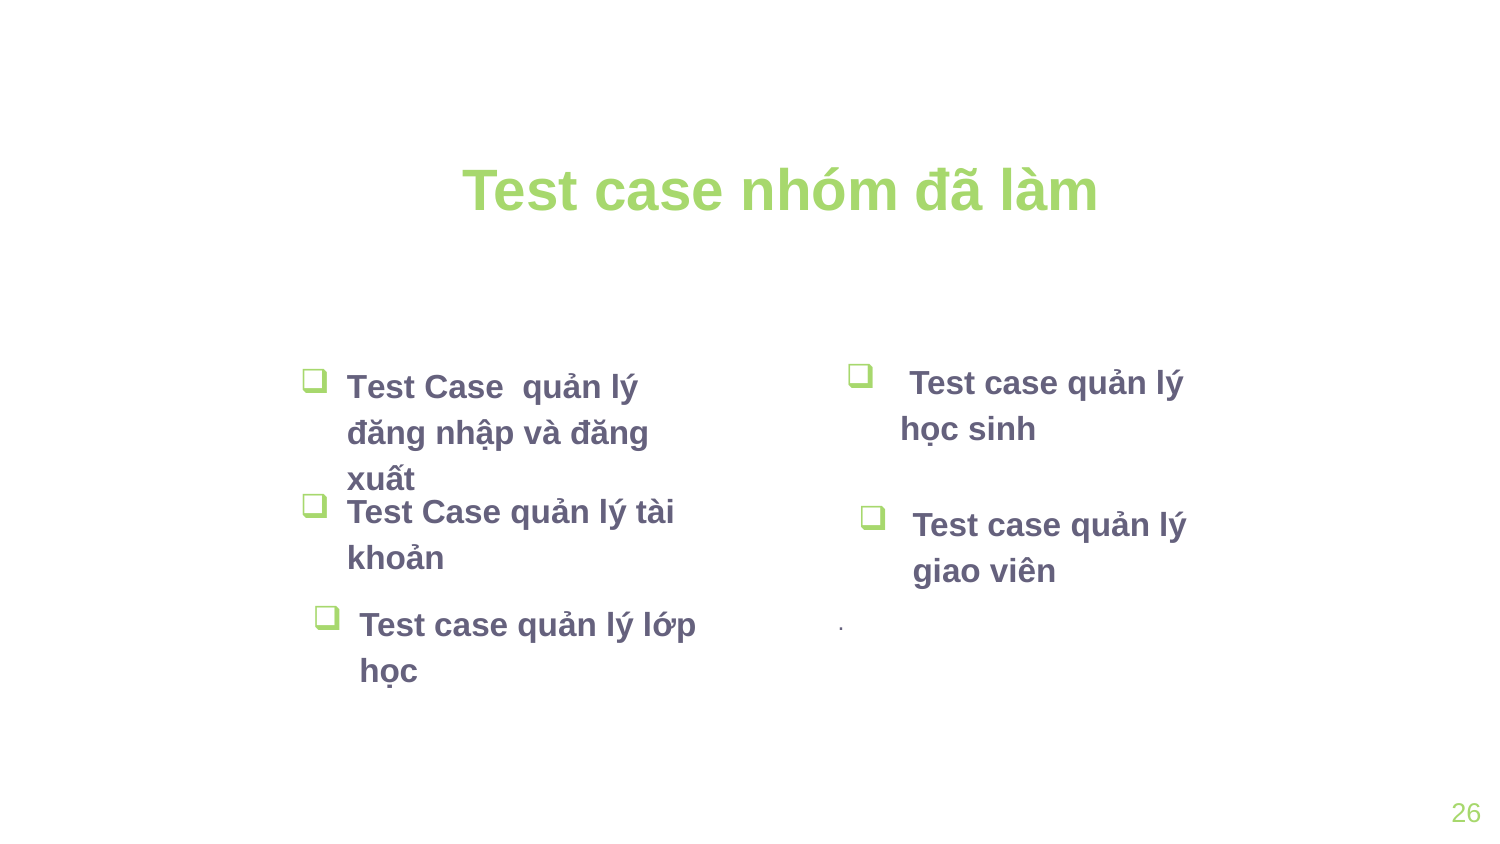

# Test case nhóm đã làm

 Test case quản lý học sinh
Test Case  quản lý đăng nhập và đăng xuất
Test Case quản lý tài khoản
Test case quản lý giao viên
.
Test case quản lý lớp học
26